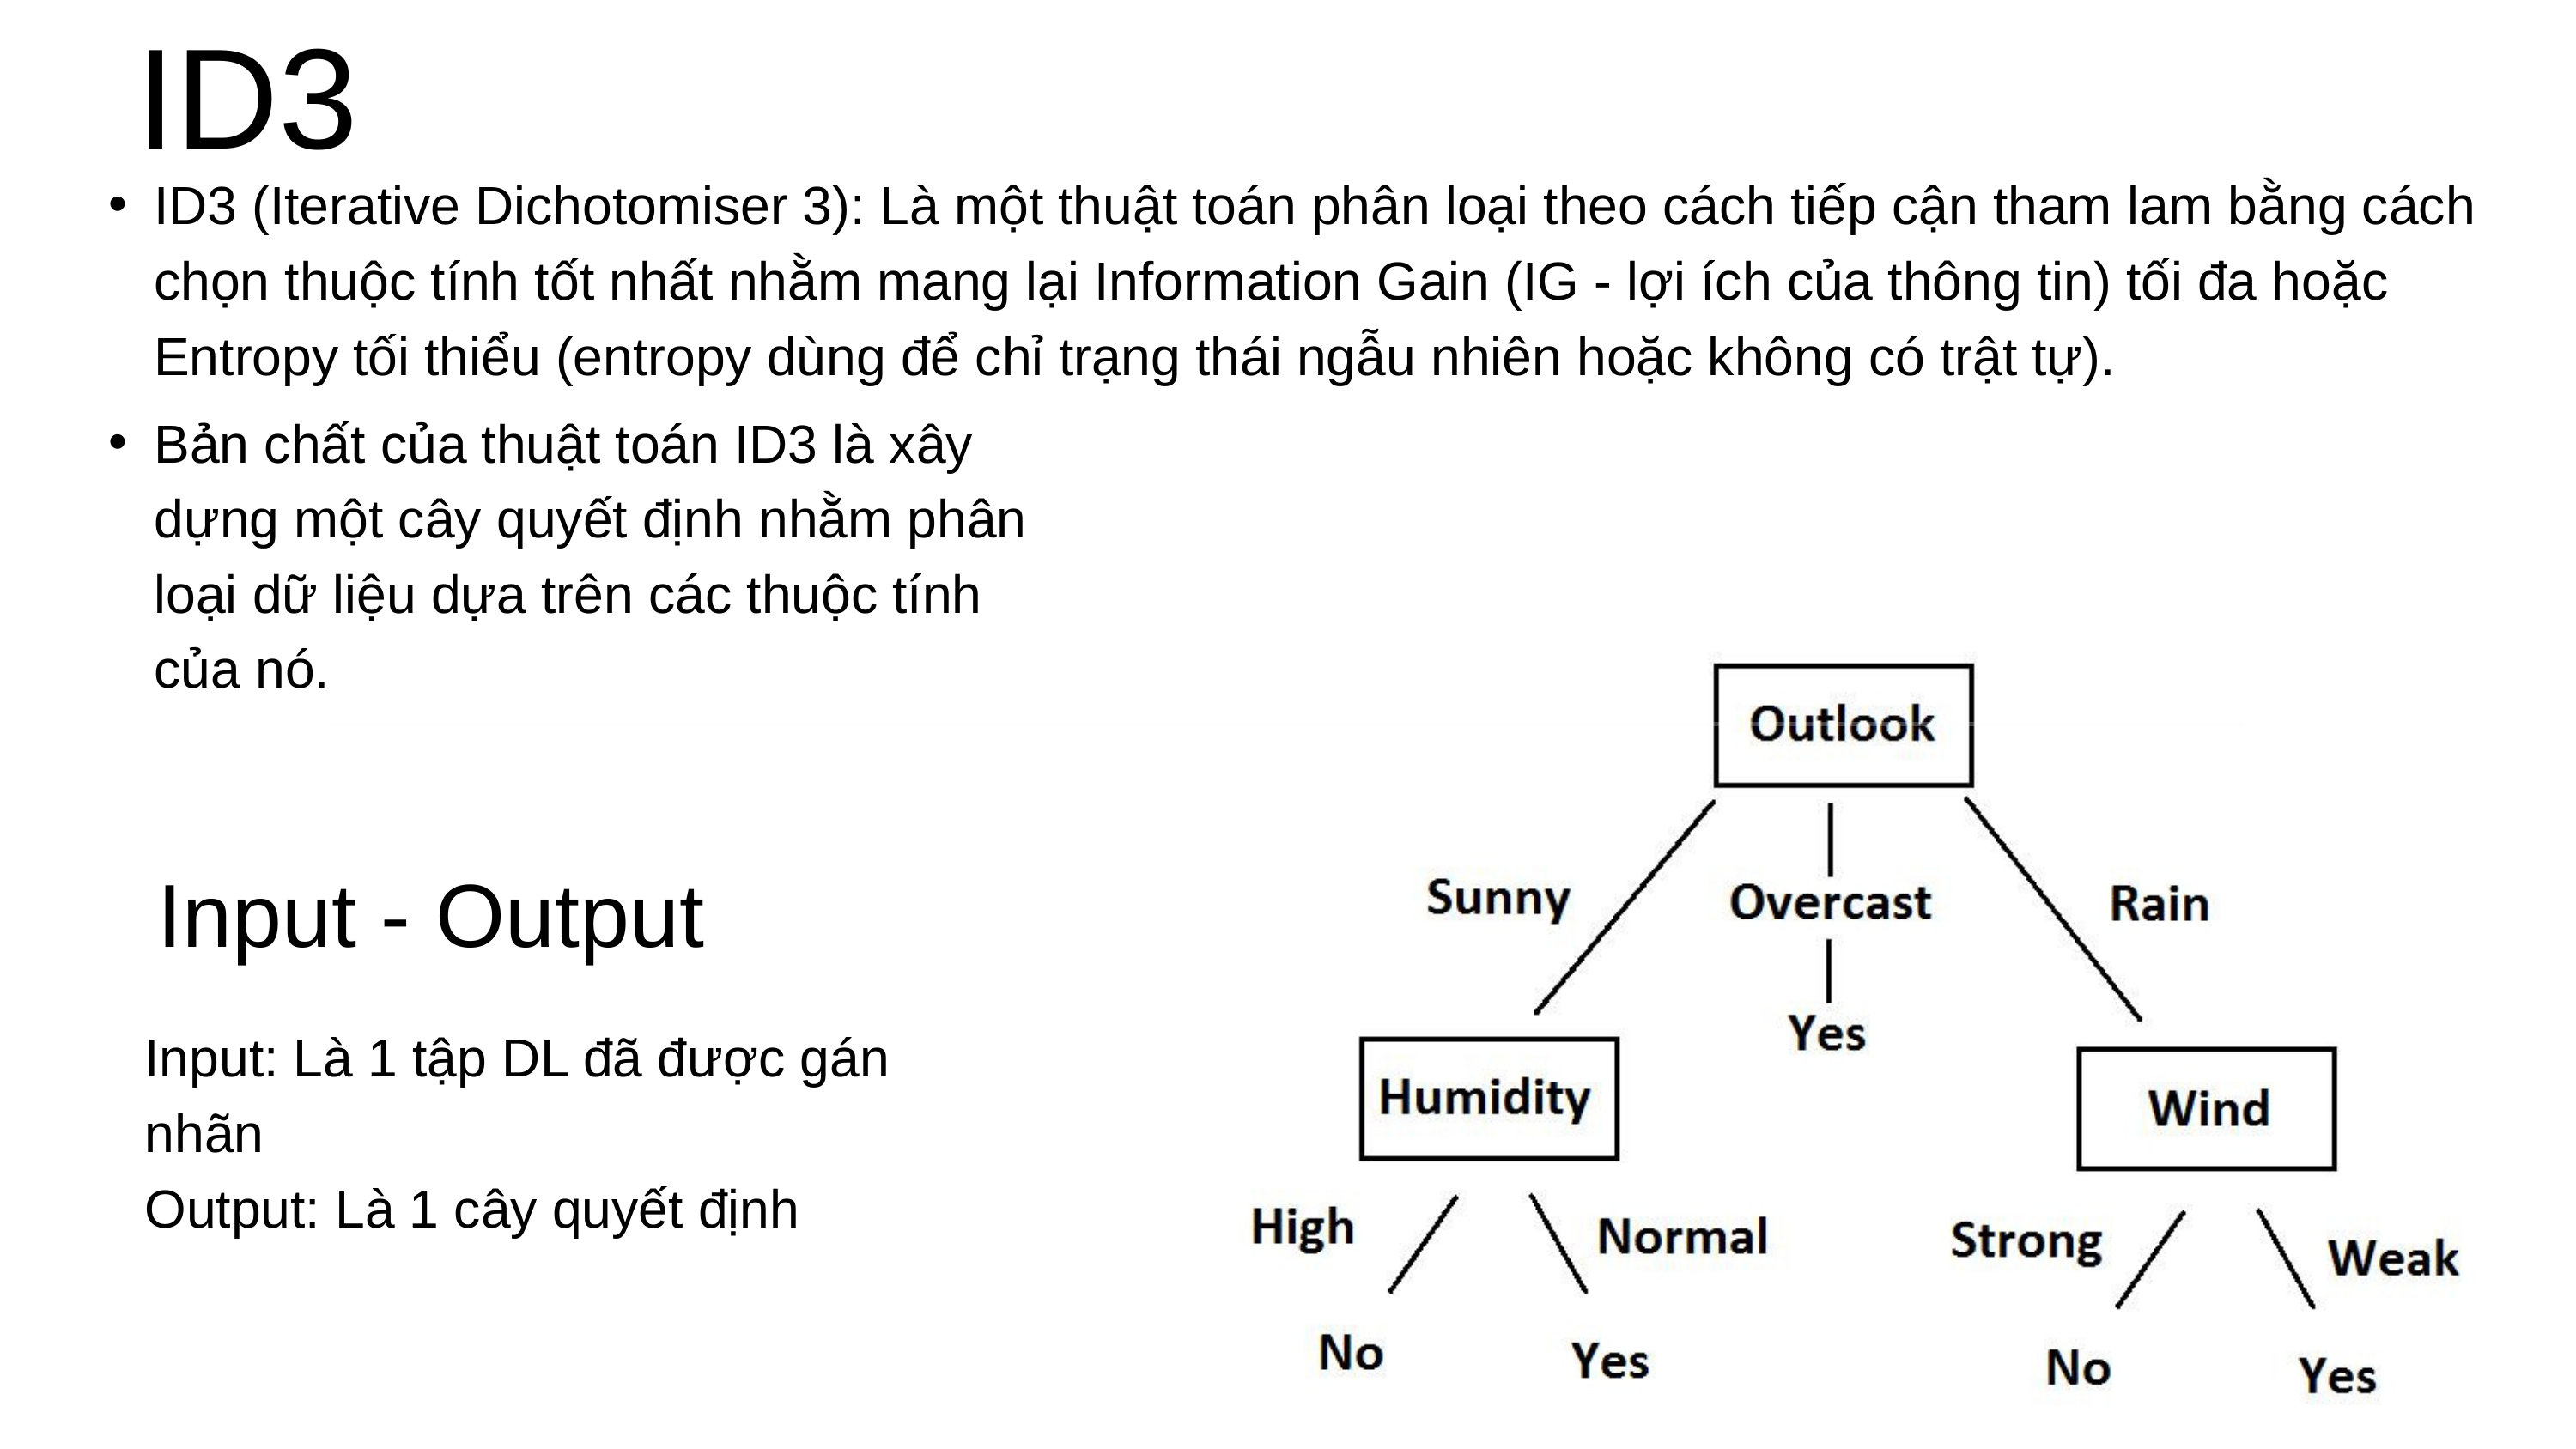

ID3
ID3 (Iterative Dichotomiser 3): Là một thuật toán phân loại theo cách tiếp cận tham lam bằng cách chọn thuộc tính tốt nhất nhằm mang lại Information Gain (IG - lợi ích của thông tin) tối đa hoặc Entropy tối thiểu (entropy dùng để chỉ trạng thái ngẫu nhiên hoặc không có trật tự).
Bản chất của thuật toán ID3 là xây dựng một cây quyết định nhằm phân loại dữ liệu dựa trên các thuộc tính của nó.

Input - Output
Input: Là 1 tập DL đã được gán nhãn
Output: Là 1 cây quyết định